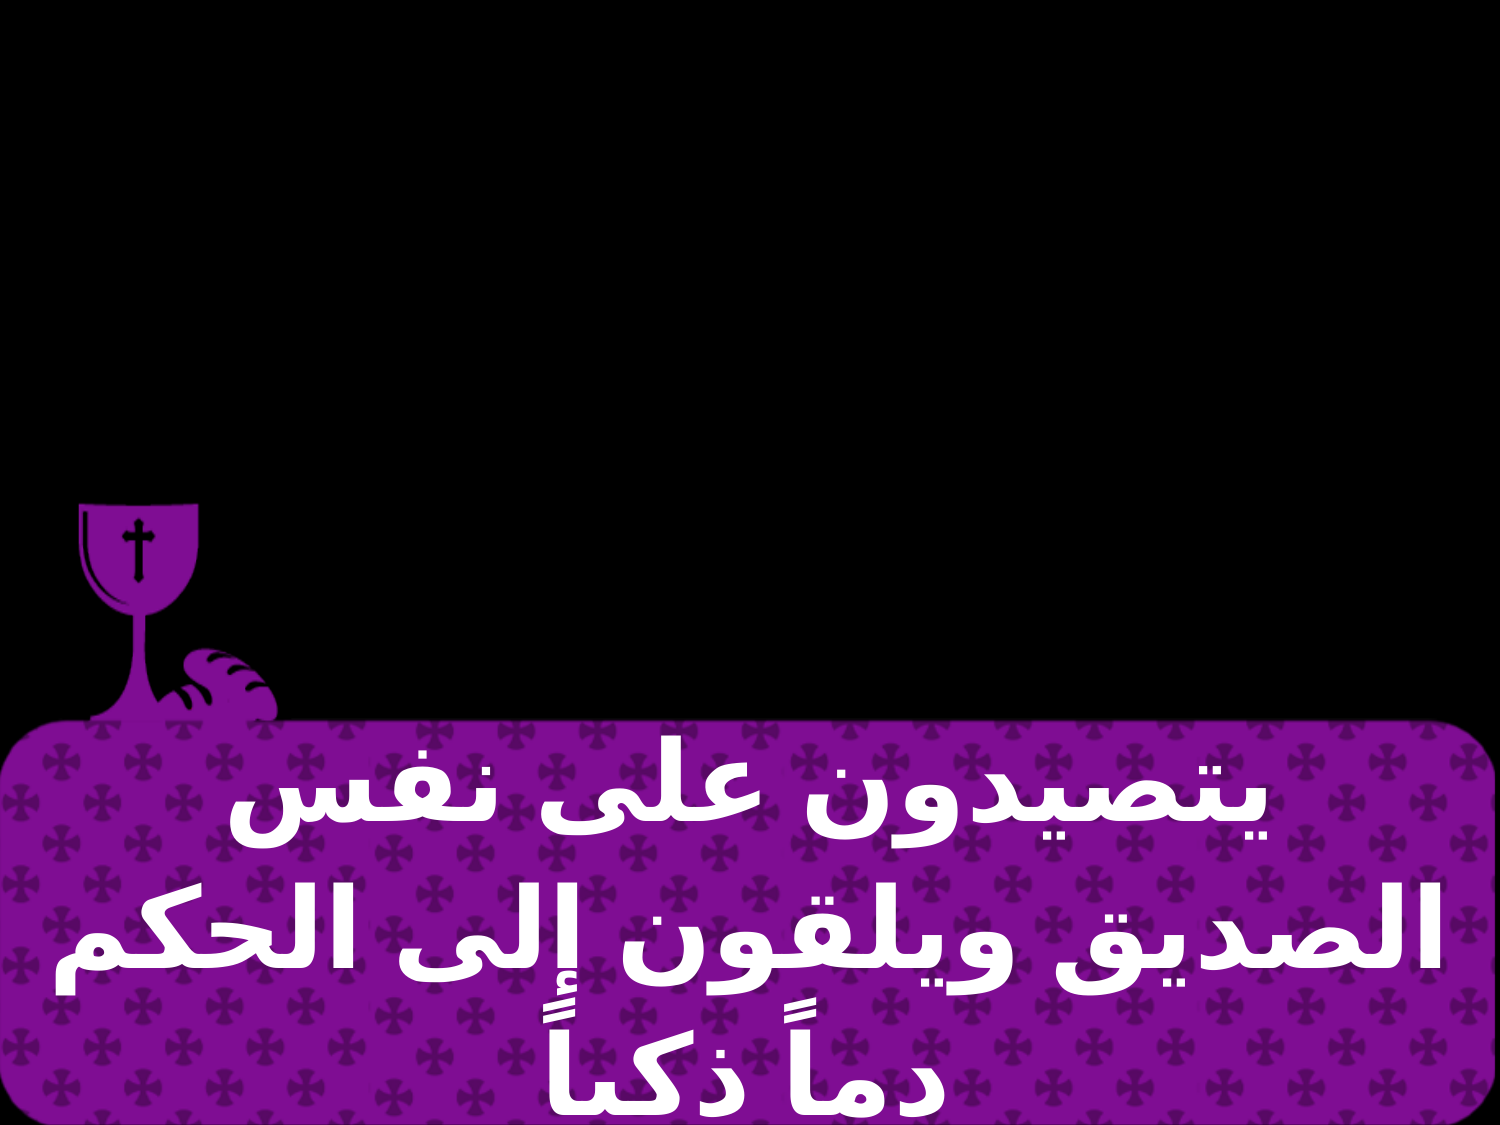

| يتصيدون على نفس الصديق ويلقون إلى الحكم دماً ذكياً |
| --- |